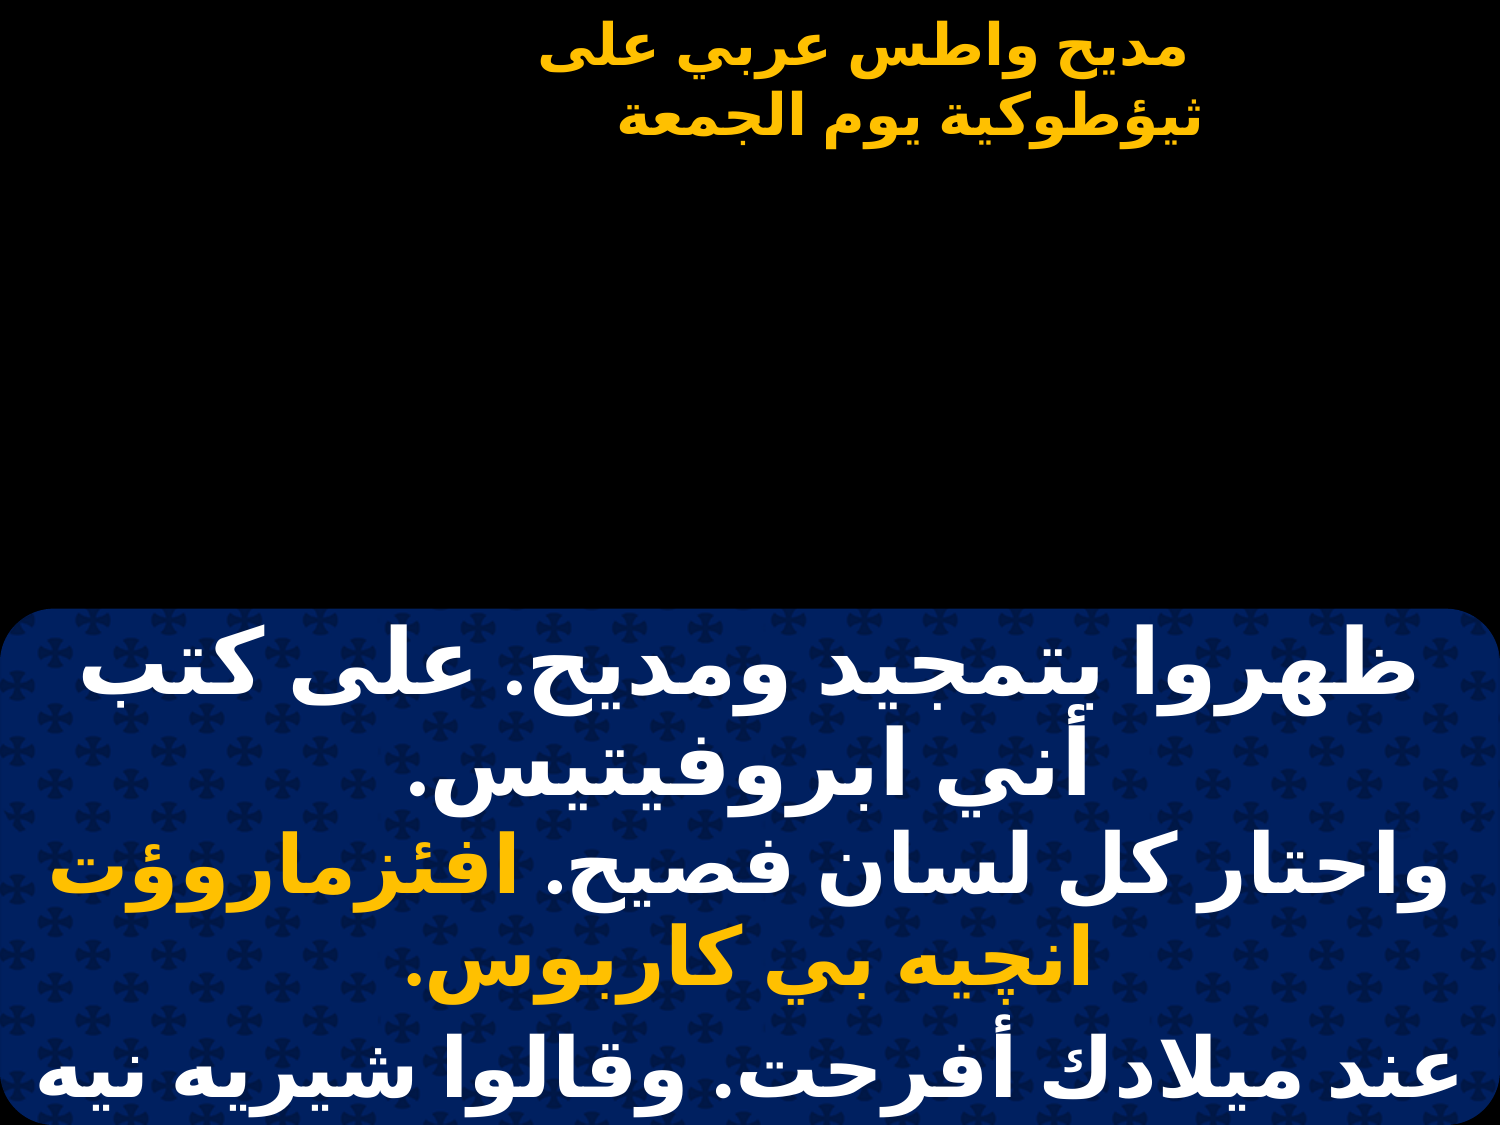

#
| ظهروا بتمجيد ومديح. على كتب أني ابروفيتيس. واحتار كل لسان فصيح. افئزماروؤت انچيه بي كاربوس. |
| --- |
| عند ميلادك أفرحت. وقالوا شيريه نيه اوتى بارثينوس. وابليس اللعين اخزيته. افئزماروؤت انچيه بي كاربوس. |